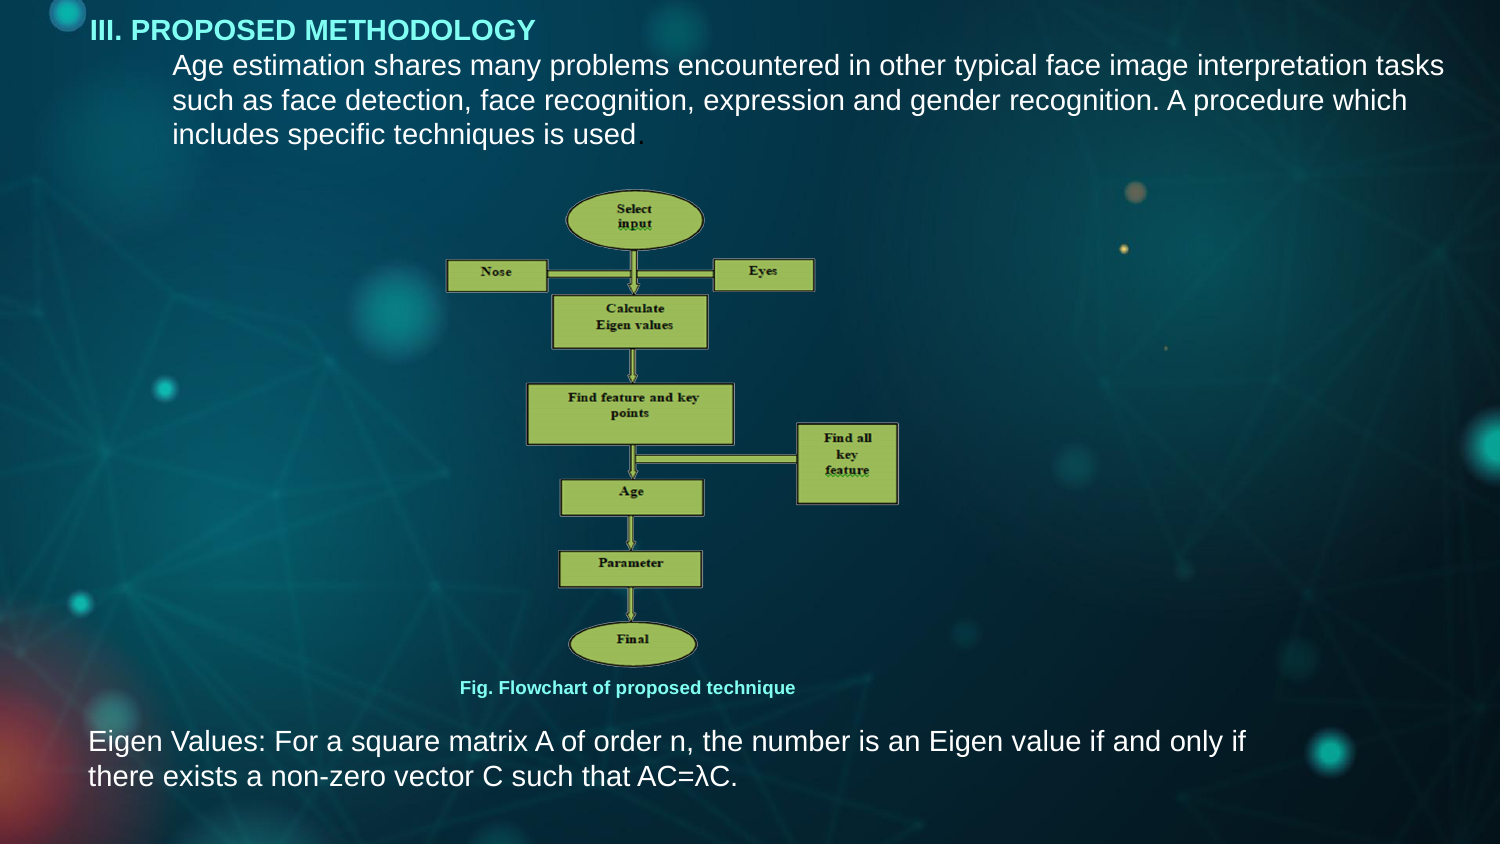

III. PROPOSED METHODOLOGY
          Age estimation shares many problems encountered in other typical face image interpretation tasks
          such as face detection, face recognition, expression and gender recognition. A procedure which
          includes specific techniques is used.

Fig. Flowchart of proposed technique
Eigen Values: For a square matrix A of order n, the number is an Eigen value if and only if there exists a non-zero vector C such that AC=λC.